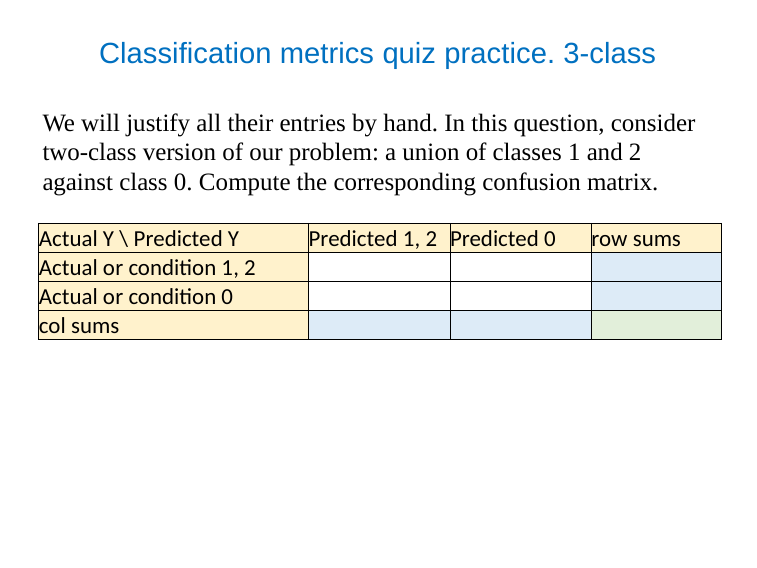

# Classification metrics quiz practice. 3-class
We will justify all their entries by hand. In this question, consider two-class version of our problem: a union of classes 1 and 2 against class 0. Compute the corresponding confusion matrix.

| Actual Y \ Predicted Y | Predicted 1, 2 | Predicted 0 | row sums |
| --- | --- | --- | --- |
| Actual or condition 1, 2 |  |  |  |
| Actual or condition 0 |  |  |  |
| col sums |  |  |  |